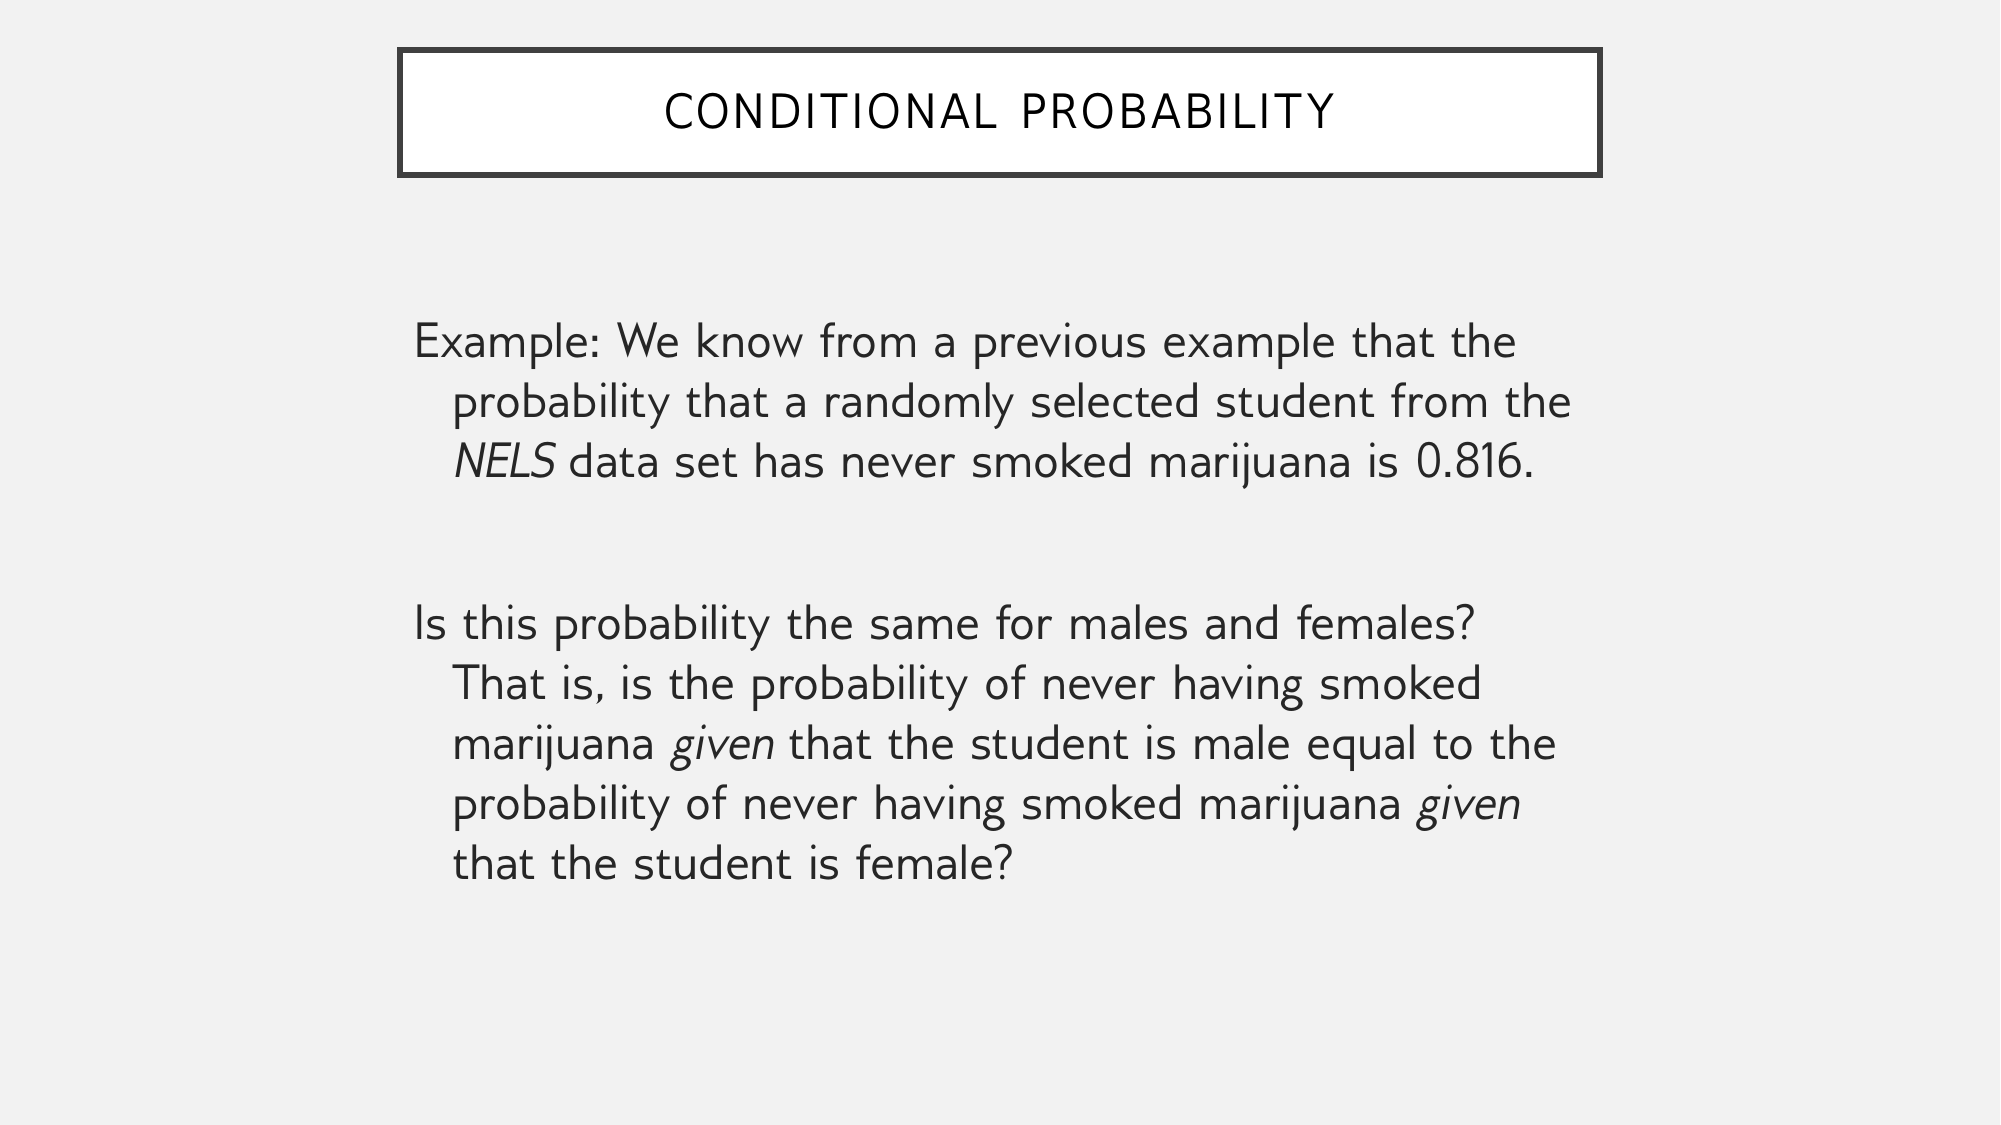

Conditional Probability
Example: We know from a previous example that the probability that a randomly selected student from the NELS data set has never smoked marijuana is 0.816.

Is this probability the same for males and females? That is, is the probability of never having smoked marijuana given that the student is male equal to the probability of never having smoked marijuana given that the student is female?